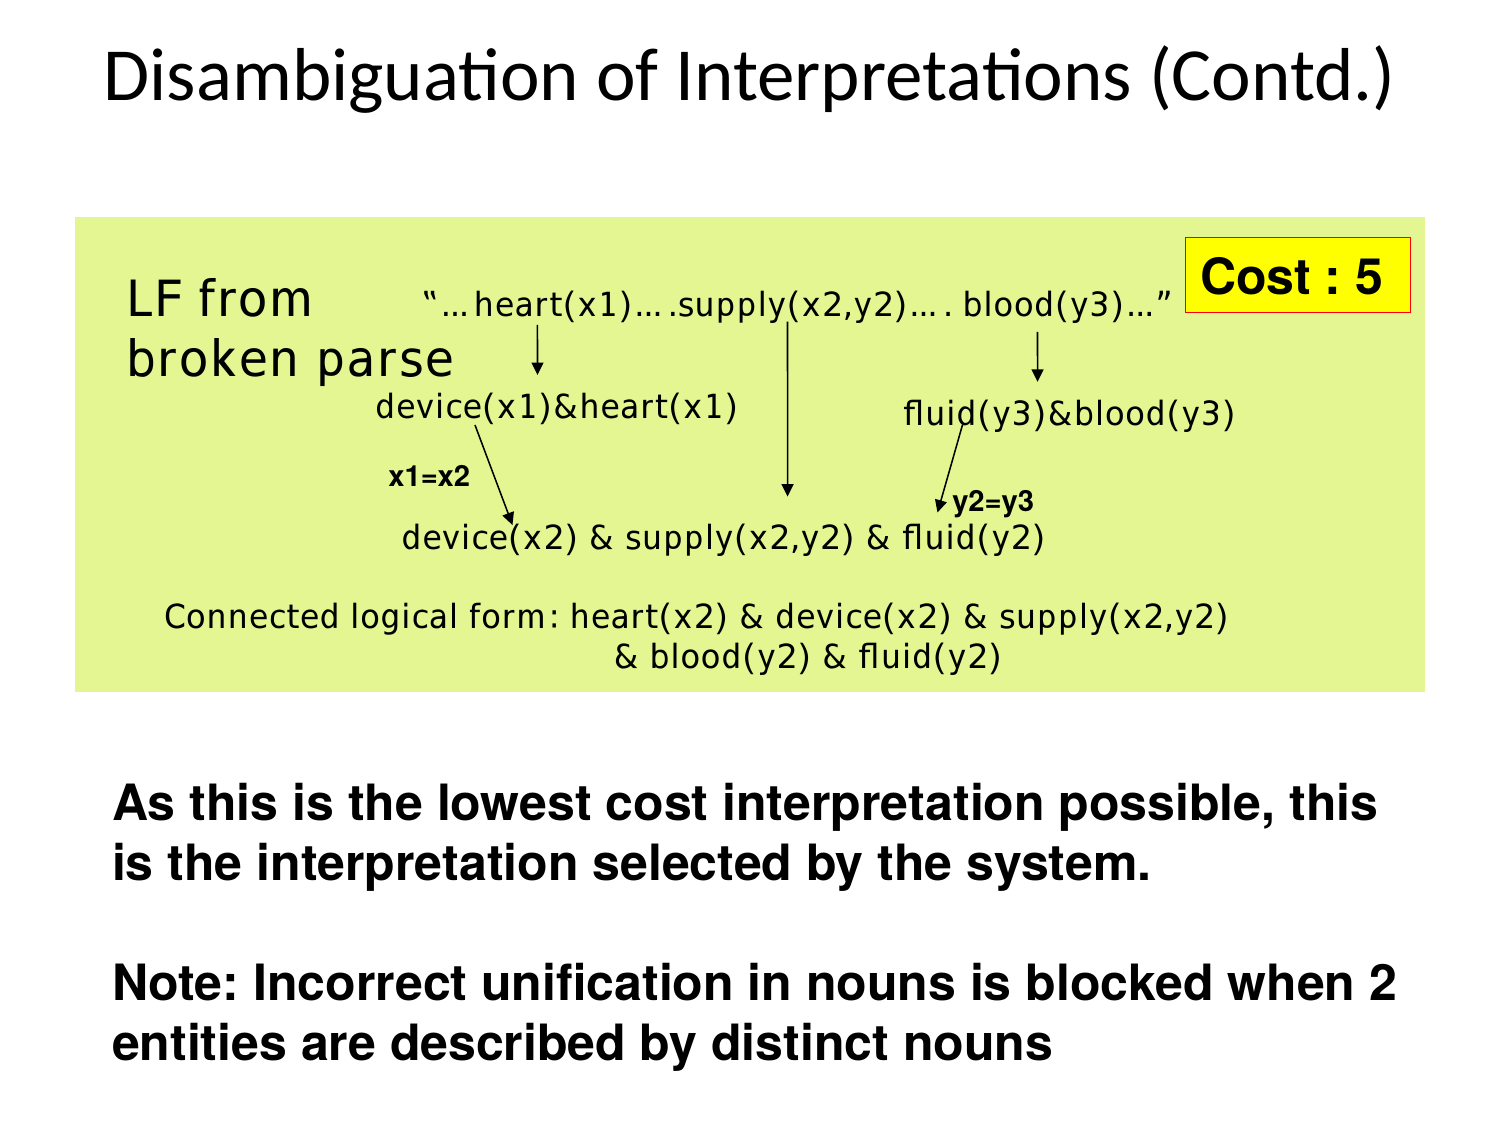

# Disambiguation of Interpretations (Contd.)

Cost : 5
LF from           “…heart(x1)….supply(x2,y2)…. blood(y3)…”
broken parse

device(x1)&heart(x1)

fluid(y3)&blood(y3)

x1=x2

y2=y3
device(x2) & supply(x2,y2) & fluid(y2)
Connected logical form: heart(x2) & device(x2) & supply(x2,y2)
			& blood(y2) & fluid(y2)
As this is the lowest cost interpretation possible, this is the interpretation selected by the system.

Note: Incorrect unification in nouns is blocked when 2 entities are described by distinct nouns